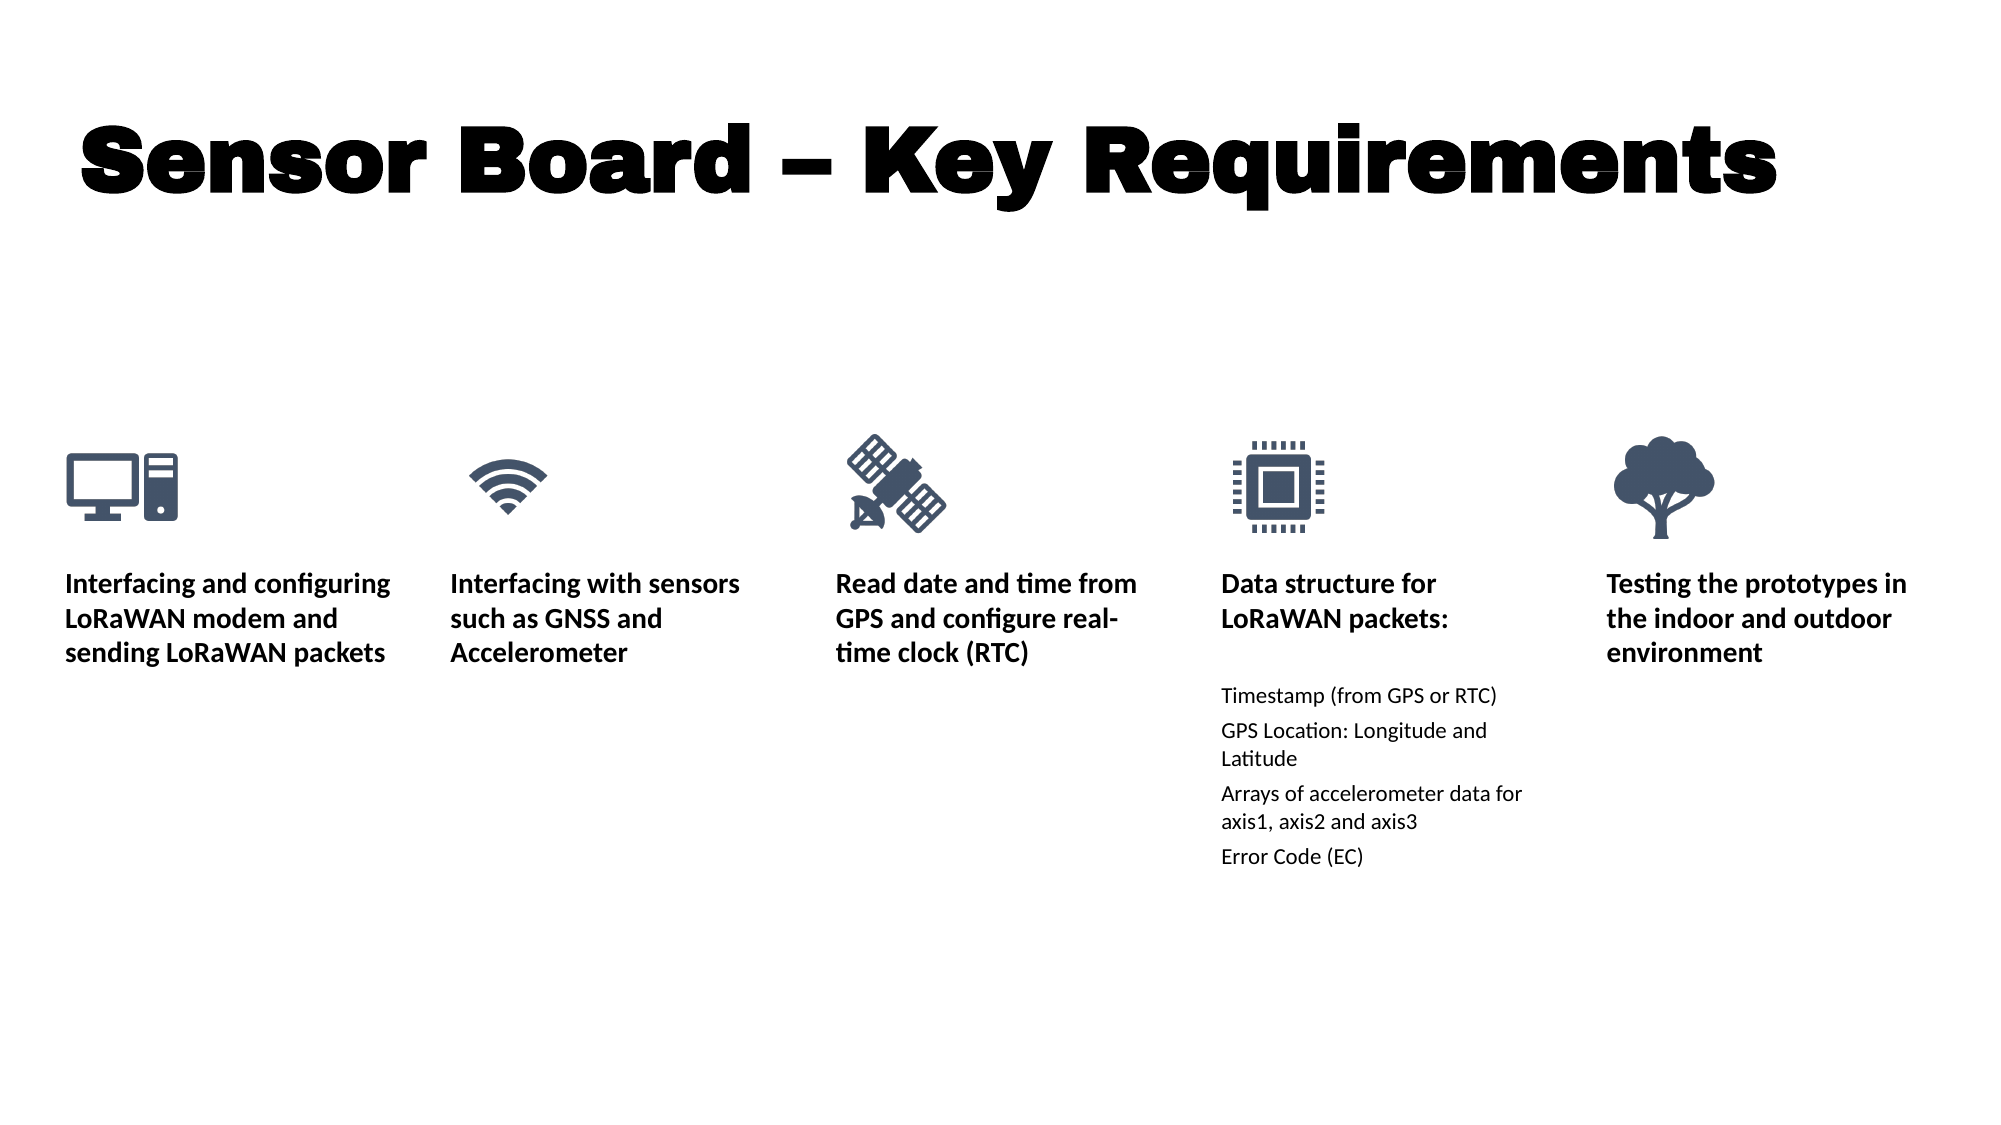

# Sensor Board – Key Requirements
Interfacing and configuring LoRaWAN modem and sending LoRaWAN packets
Interfacing with sensors such as GNSS and Accelerometer
Read date and time from GPS and configure real-time clock (RTC)
Data structure for LoRaWAN packets:
Timestamp (from GPS or RTC)
GPS Location: Longitude and Latitude
Arrays of accelerometer data for axis1, axis2 and axis3
Error Code (EC)
Testing the prototypes in the indoor and outdoor environment